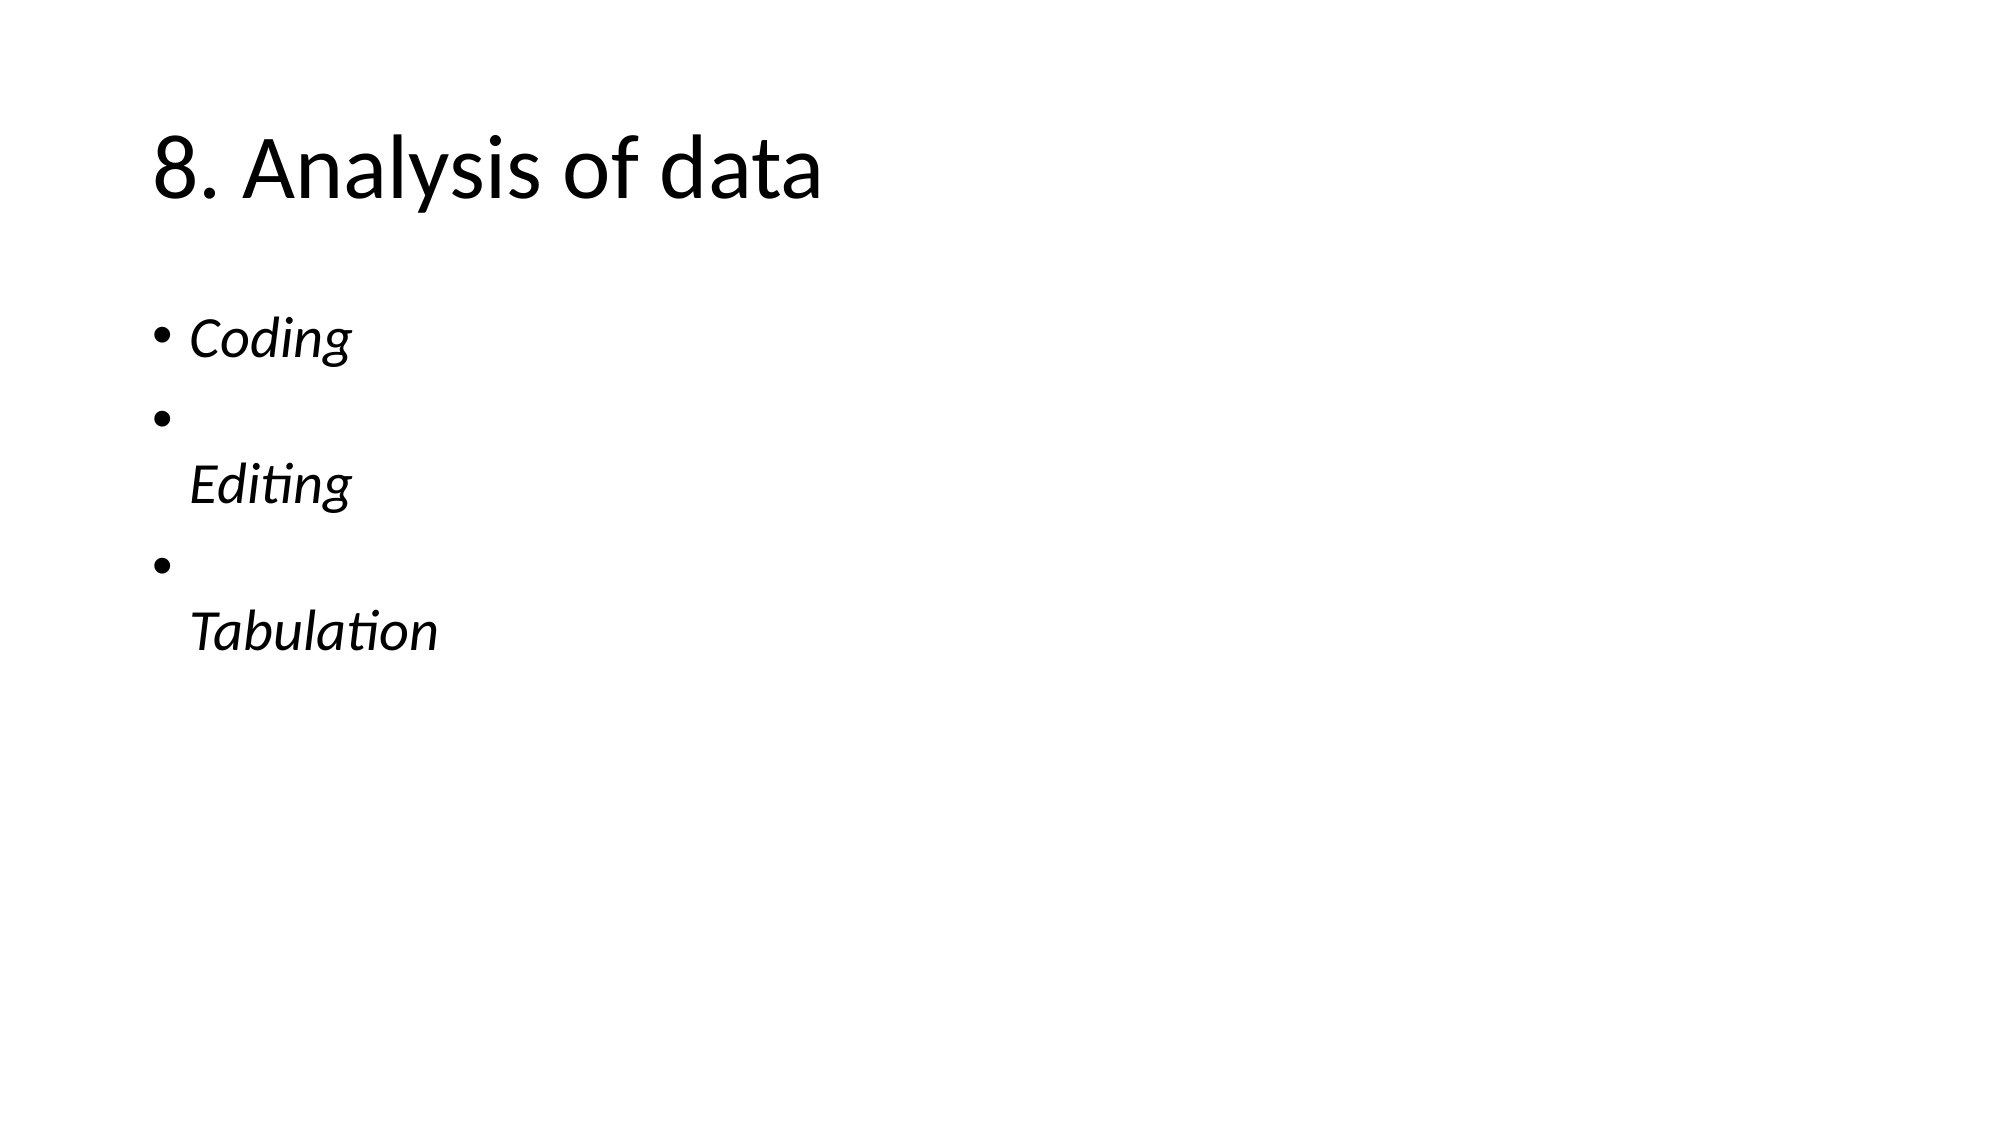

# 8. Analysis of data
Coding
Editing
Tabulation